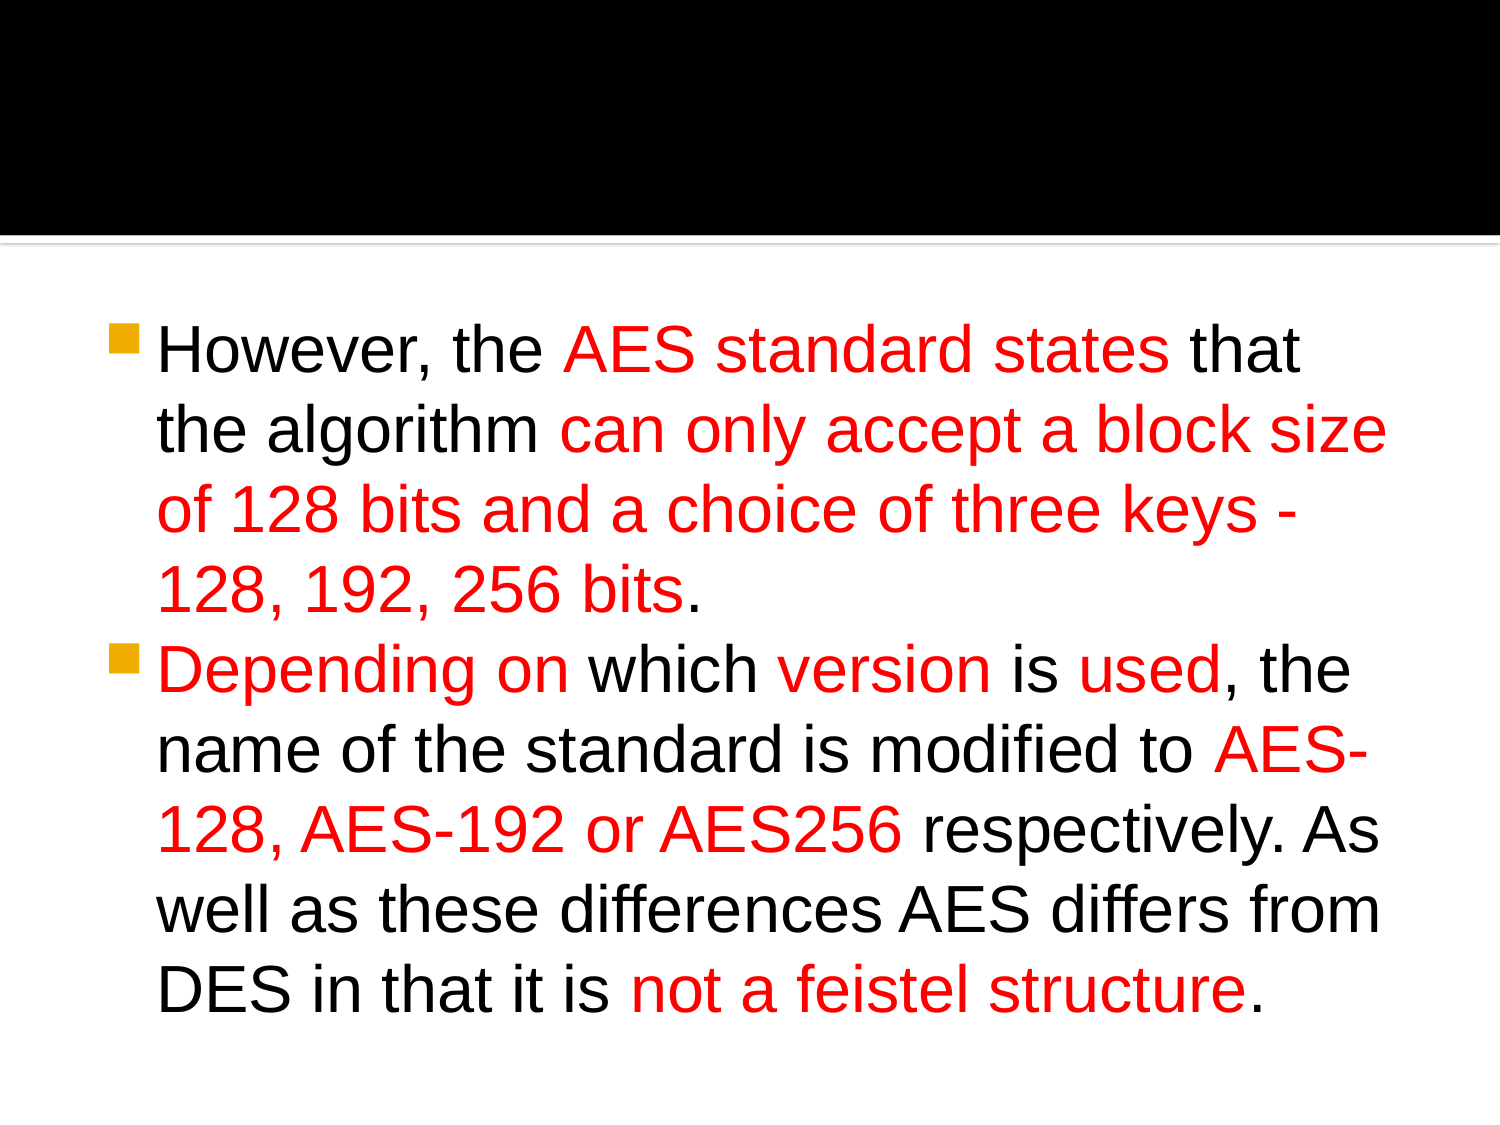

#
However, the AES standard states that the algorithm can only accept a block size of 128 bits and a choice of three keys - 128, 192, 256 bits.
Depending on which version is used, the name of the standard is modified to AES-128, AES-192 or AES256 respectively. As well as these differences AES differs from DES in that it is not a feistel structure.